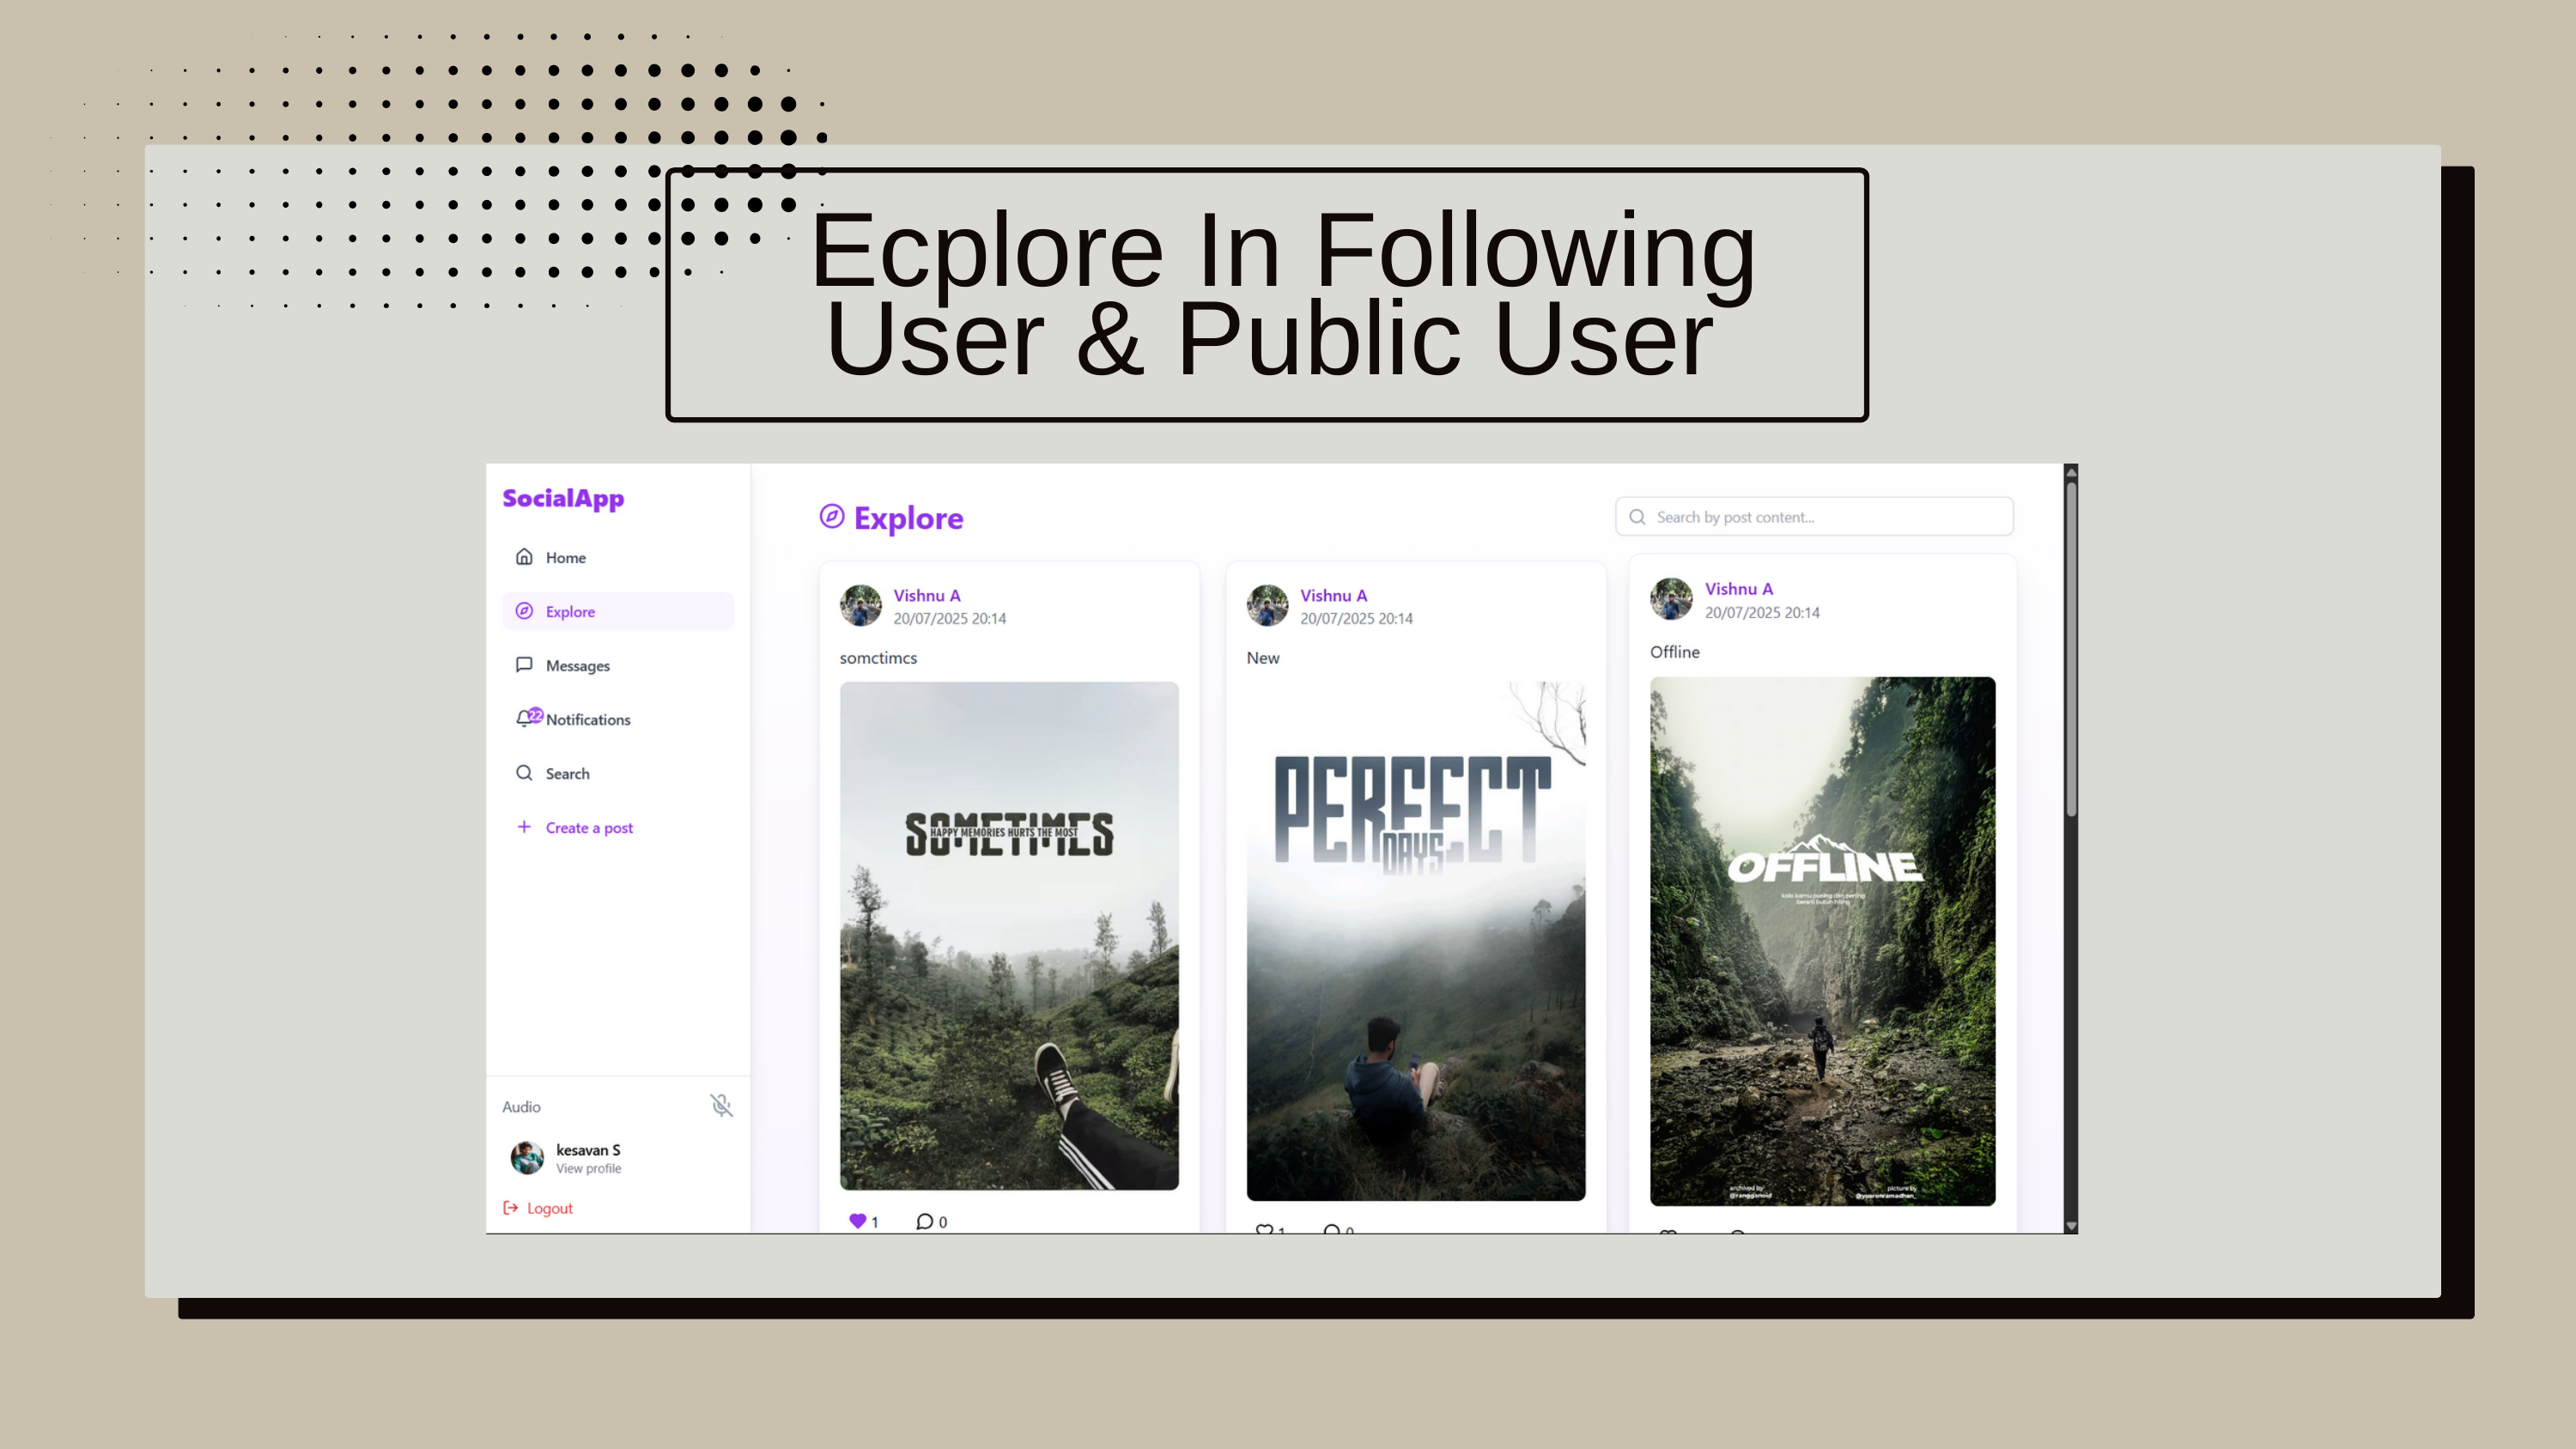

Ecplore In Following User & Public User